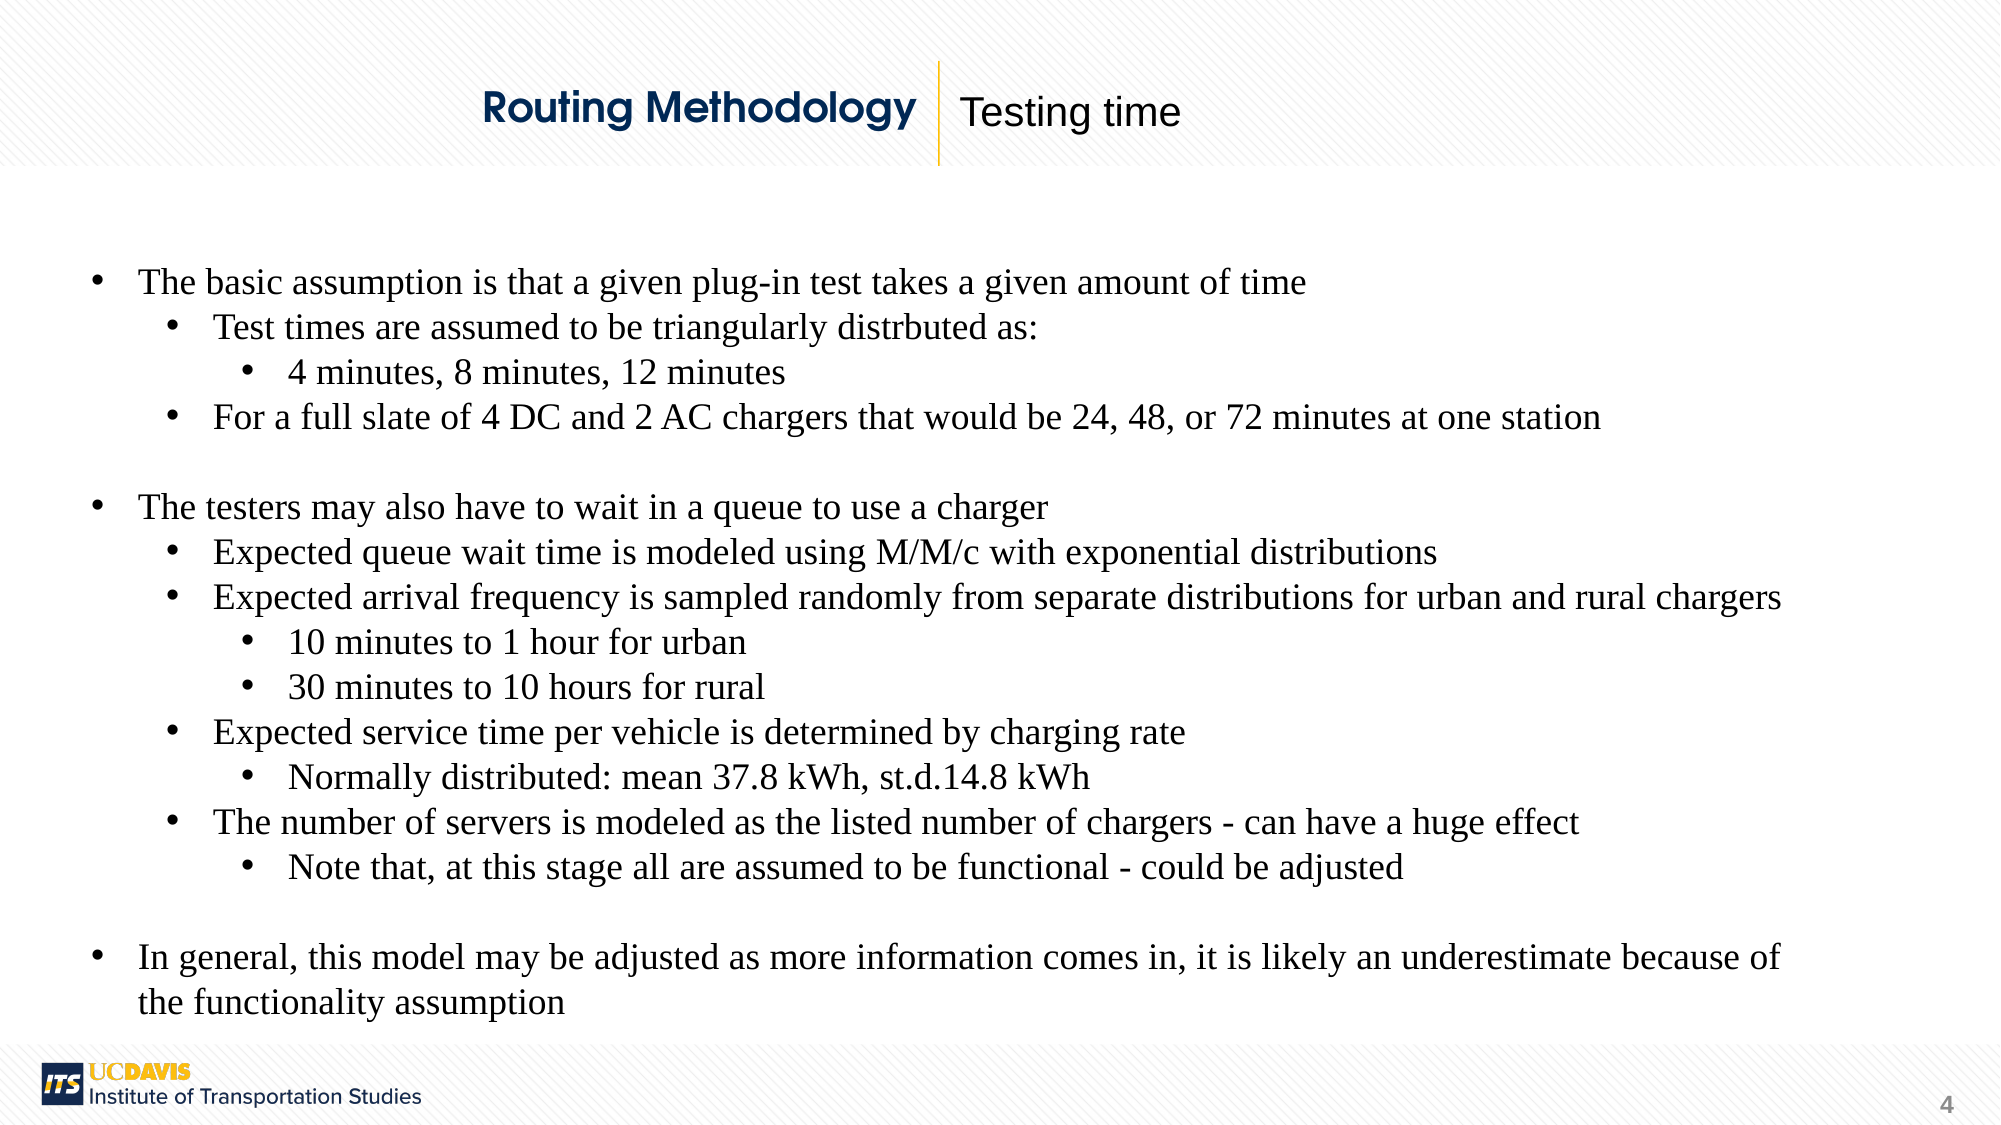

Testing time
Routing Methodology
The basic assumption is that a given plug-in test takes a given amount of time
Test times are assumed to be triangularly distrbuted as:
4 minutes, 8 minutes, 12 minutes
For a full slate of 4 DC and 2 AC chargers that would be 24, 48, or 72 minutes at one station

The testers may also have to wait in a queue to use a charger
Expected queue wait time is modeled using M/M/c with exponential distributions
Expected arrival frequency is sampled randomly from separate distributions for urban and rural chargers
10 minutes to 1 hour for urban
30 minutes to 10 hours for rural
Expected service time per vehicle is determined by charging rate
Normally distributed: mean 37.8 kWh, st.d.14.8 kWh
The number of servers is modeled as the listed number of chargers - can have a huge effect
Note that, at this stage all are assumed to be functional - could be adjusted

In general, this model may be adjusted as more information comes in, it is likely an underestimate because of the functionality assumption

4